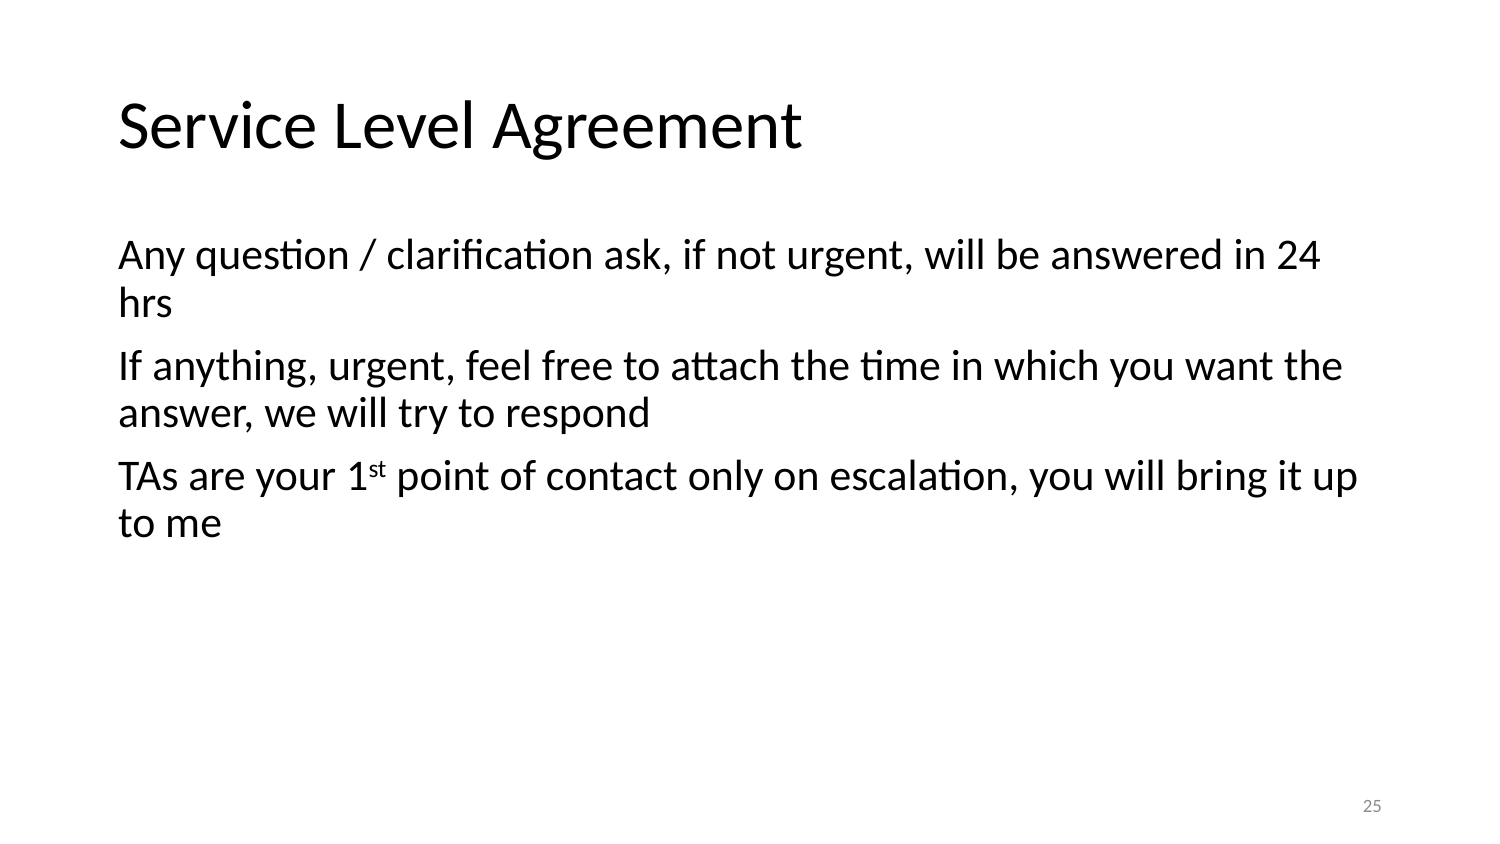

# Service Level Agreement
Any question / clarification ask, if not urgent, will be answered in 24 hrs
If anything, urgent, feel free to attach the time in which you want the answer, we will try to respond
TAs are your 1st point of contact only on escalation, you will bring it up to me
25